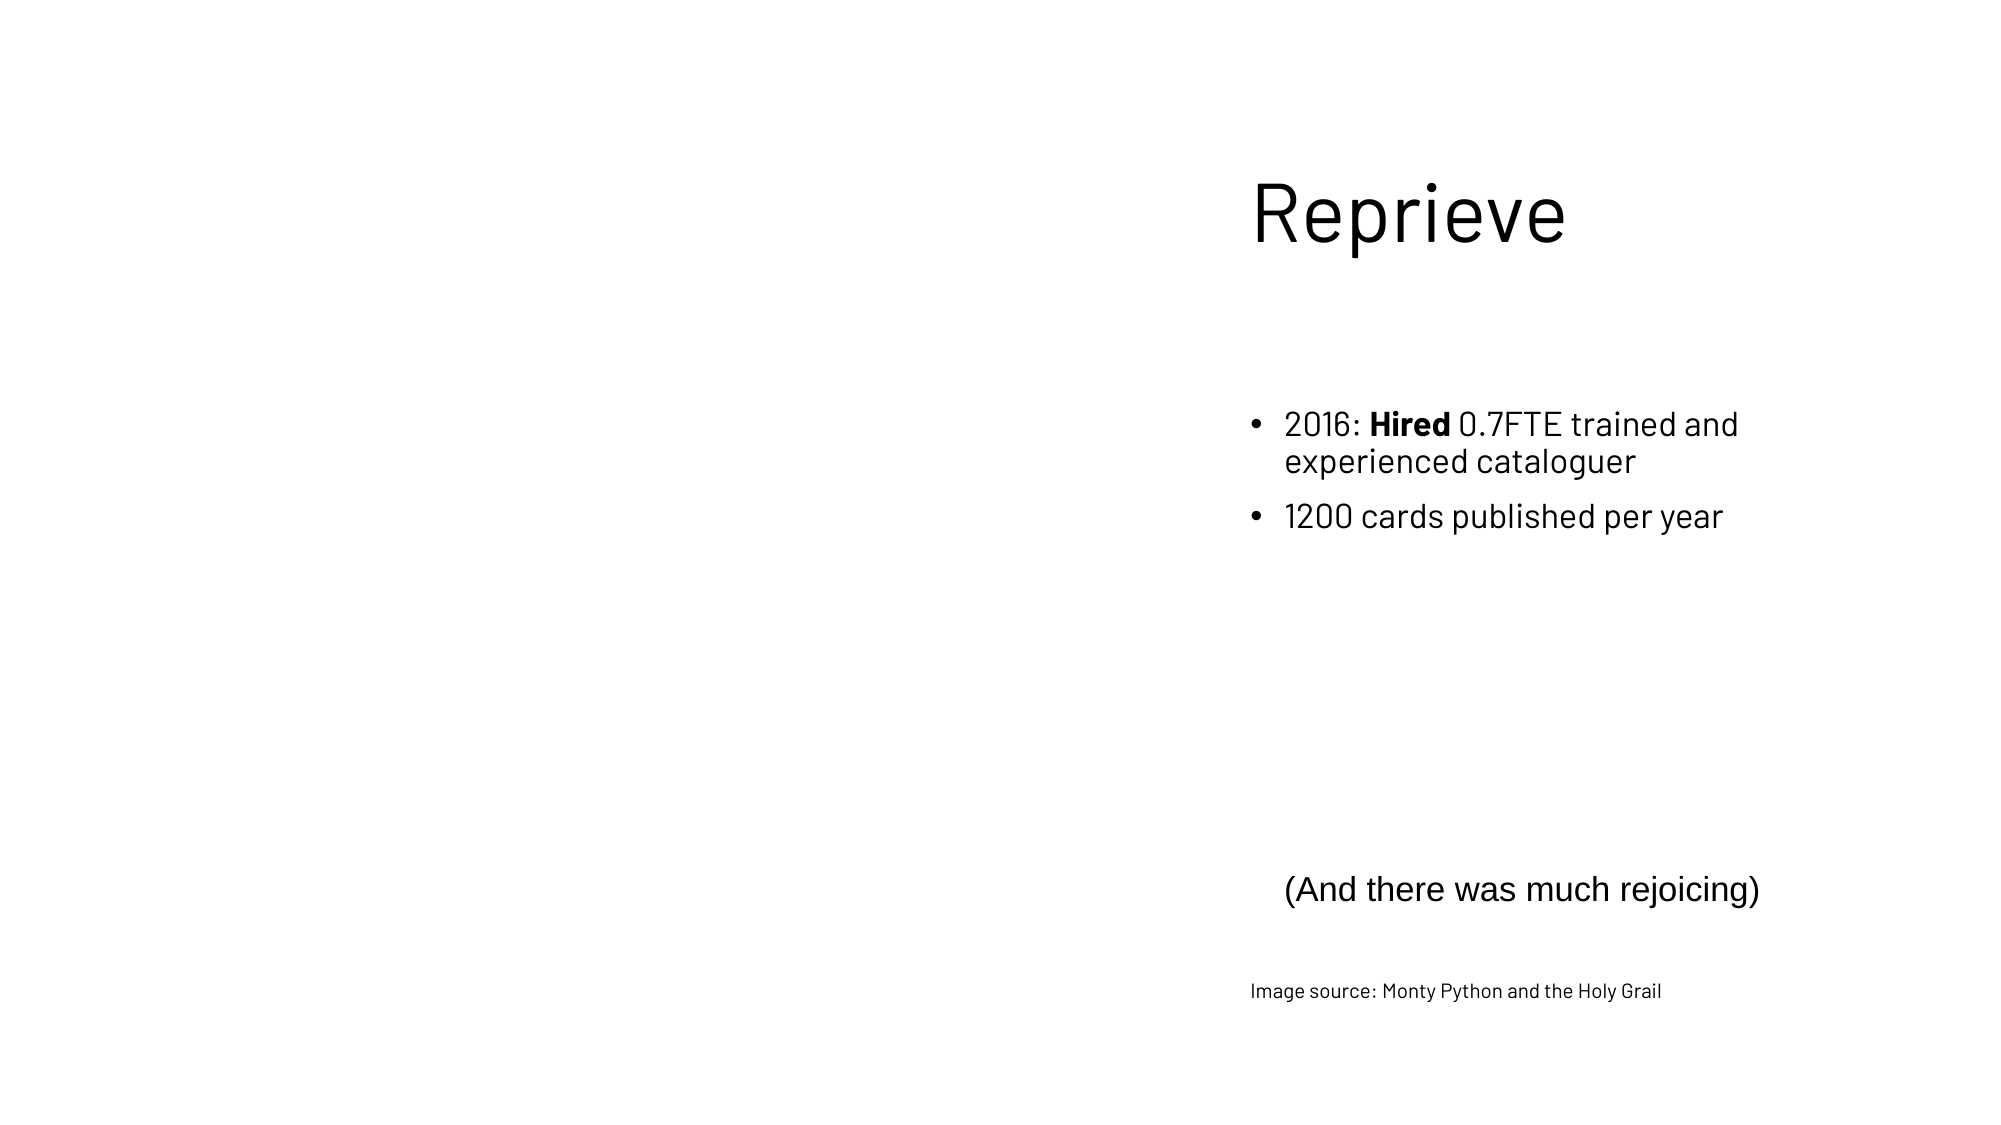

# Reprieve

2016: Hired 0.7FTE trained and experienced cataloguer
1200 cards published per year
(And there was much rejoicing)

Image source: Monty Python and the Holy Grail